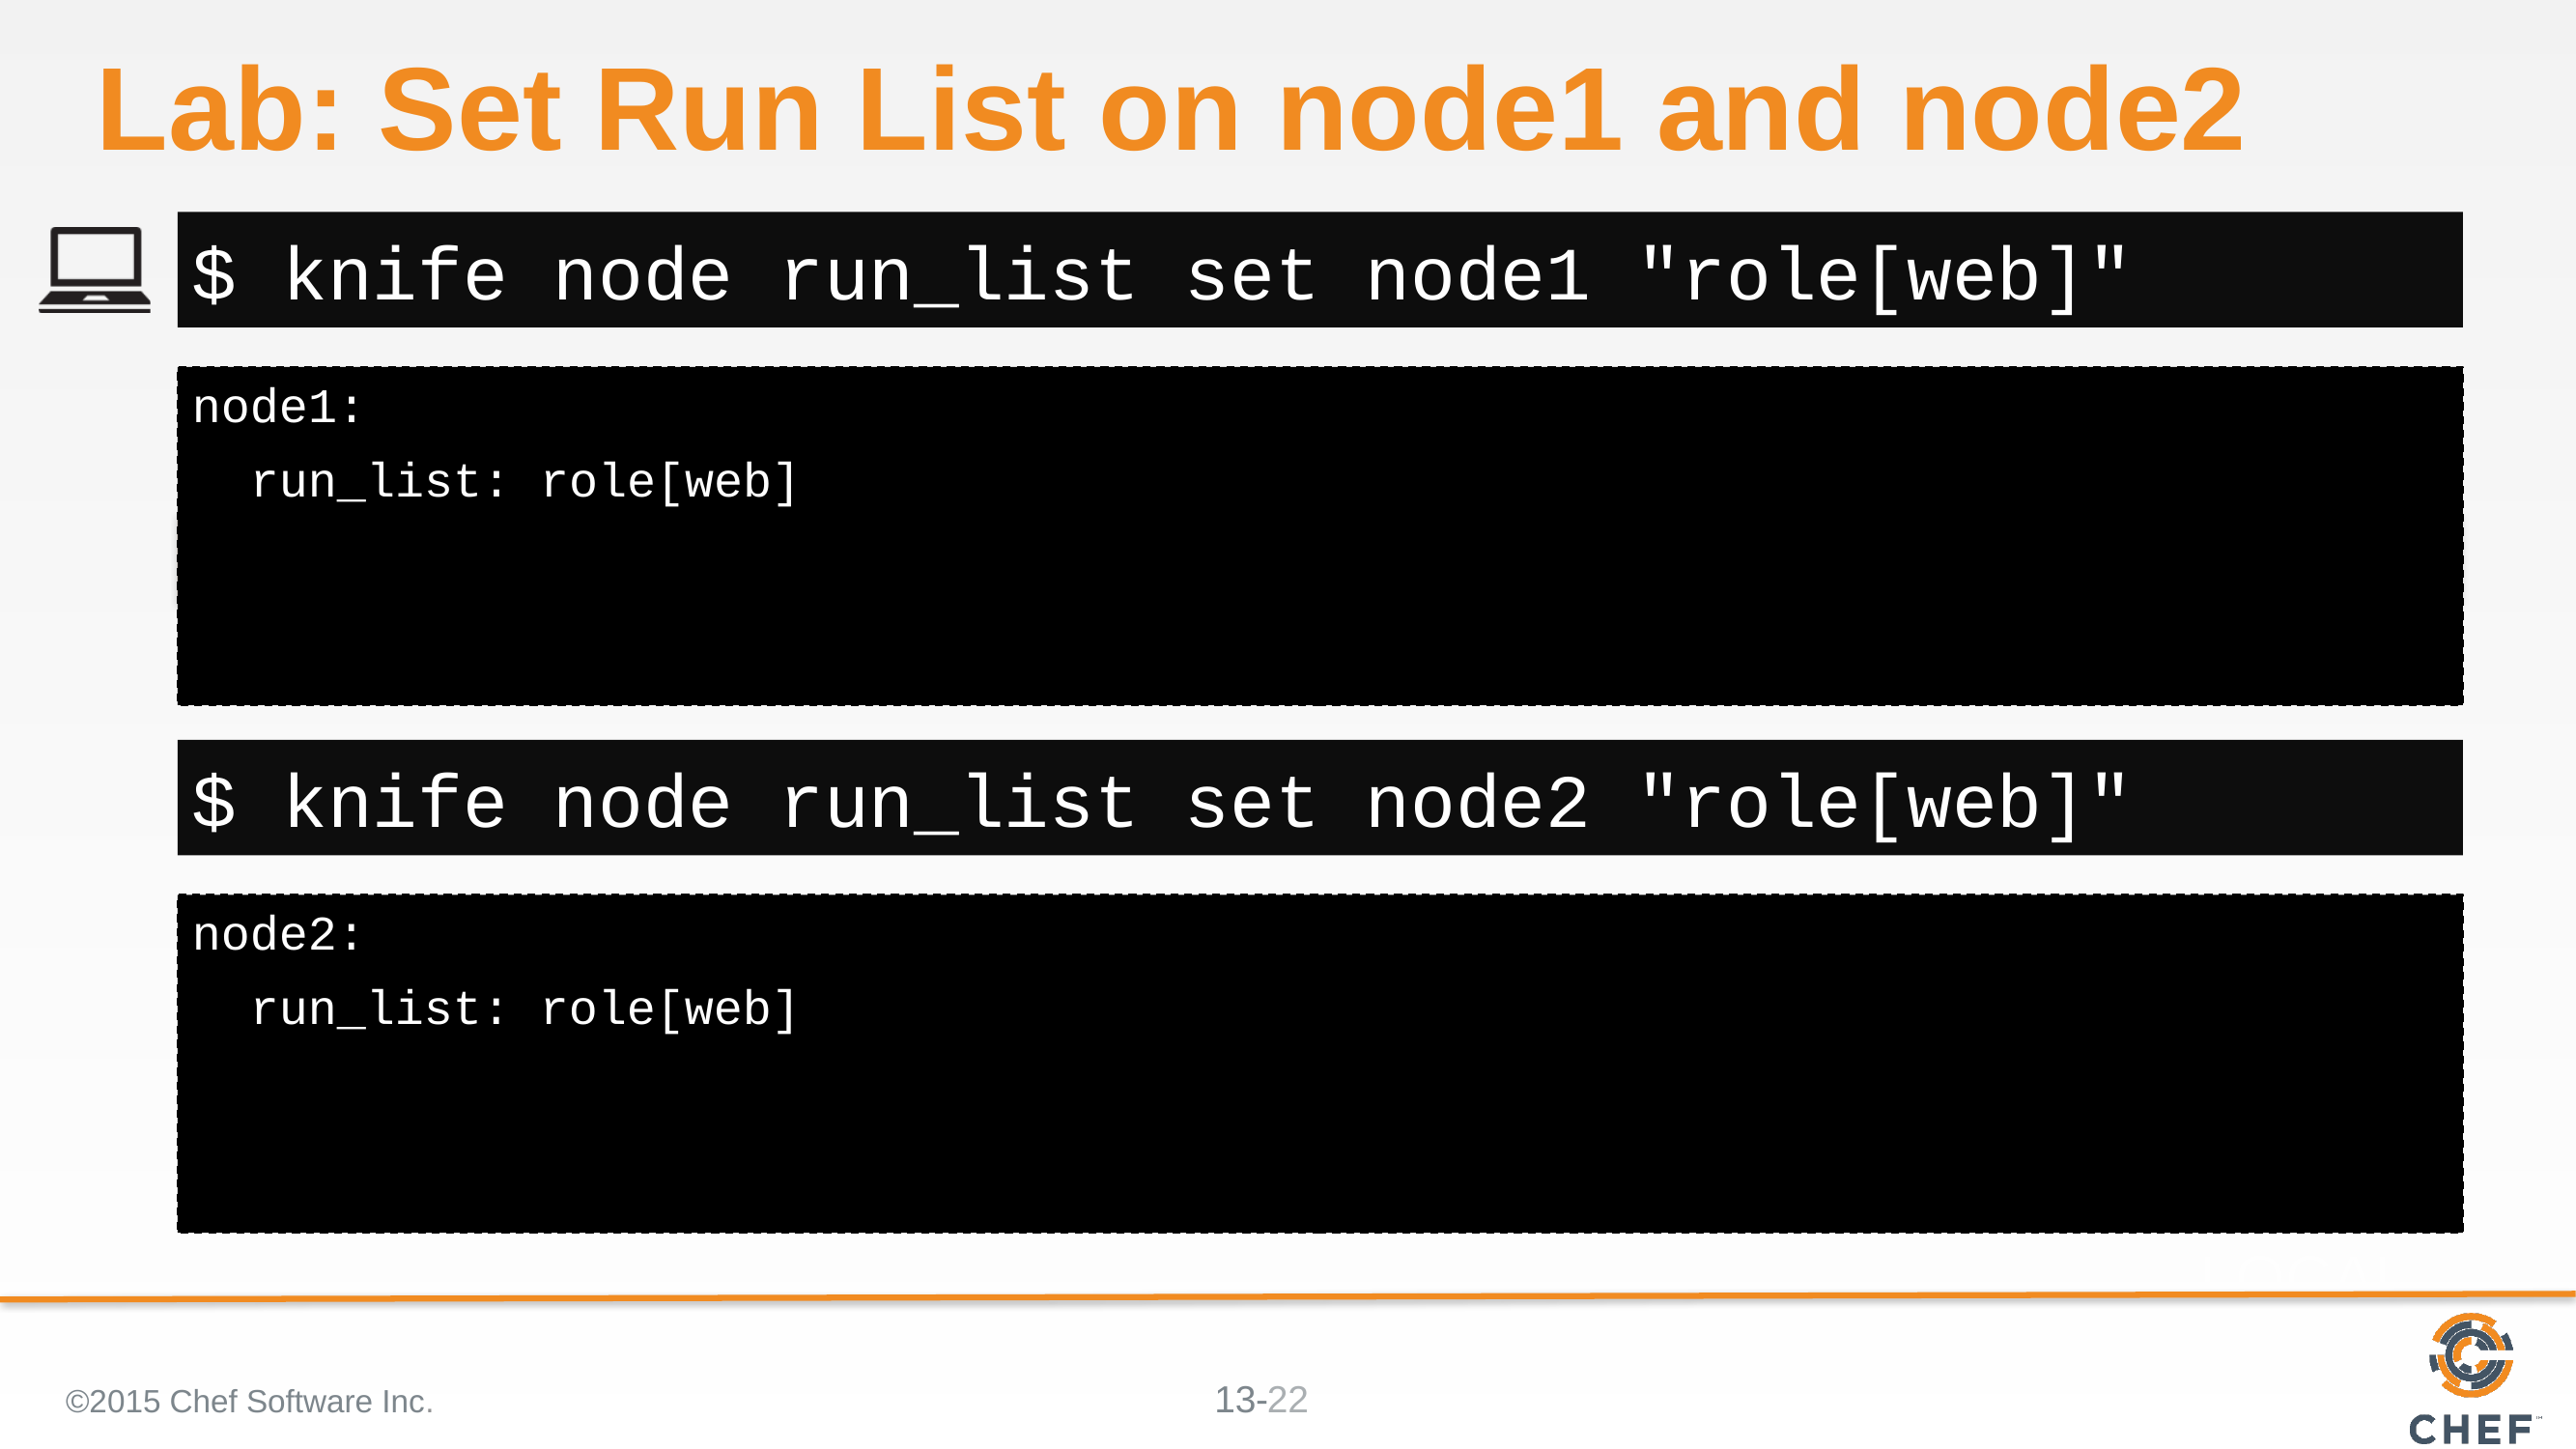

# Lab: Set Run List on node1 and node2
$ knife node run_list set node1 "role[web]"
node1:
  run_list: role[web]
$ knife node run_list set node2 "role[web]"
node2:
  run_list: role[web]
©2015 Chef Software Inc.
22